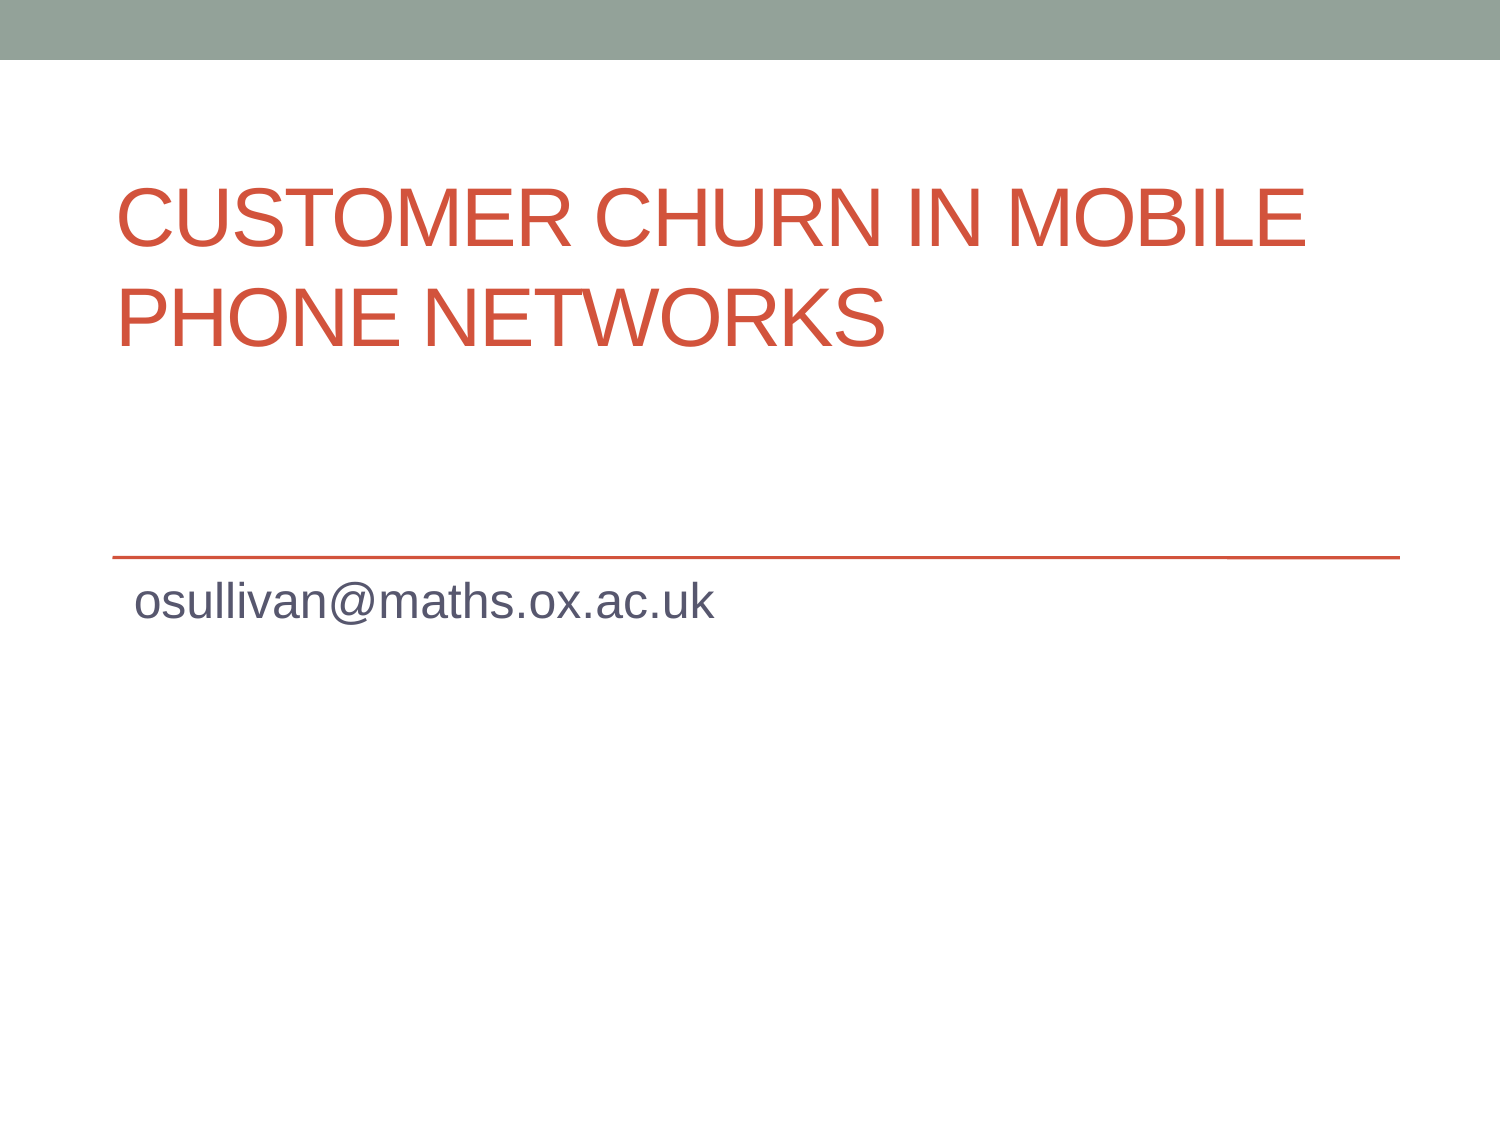

# customer churn in mobile phone networks

 osullivan@maths.ox.ac.uk